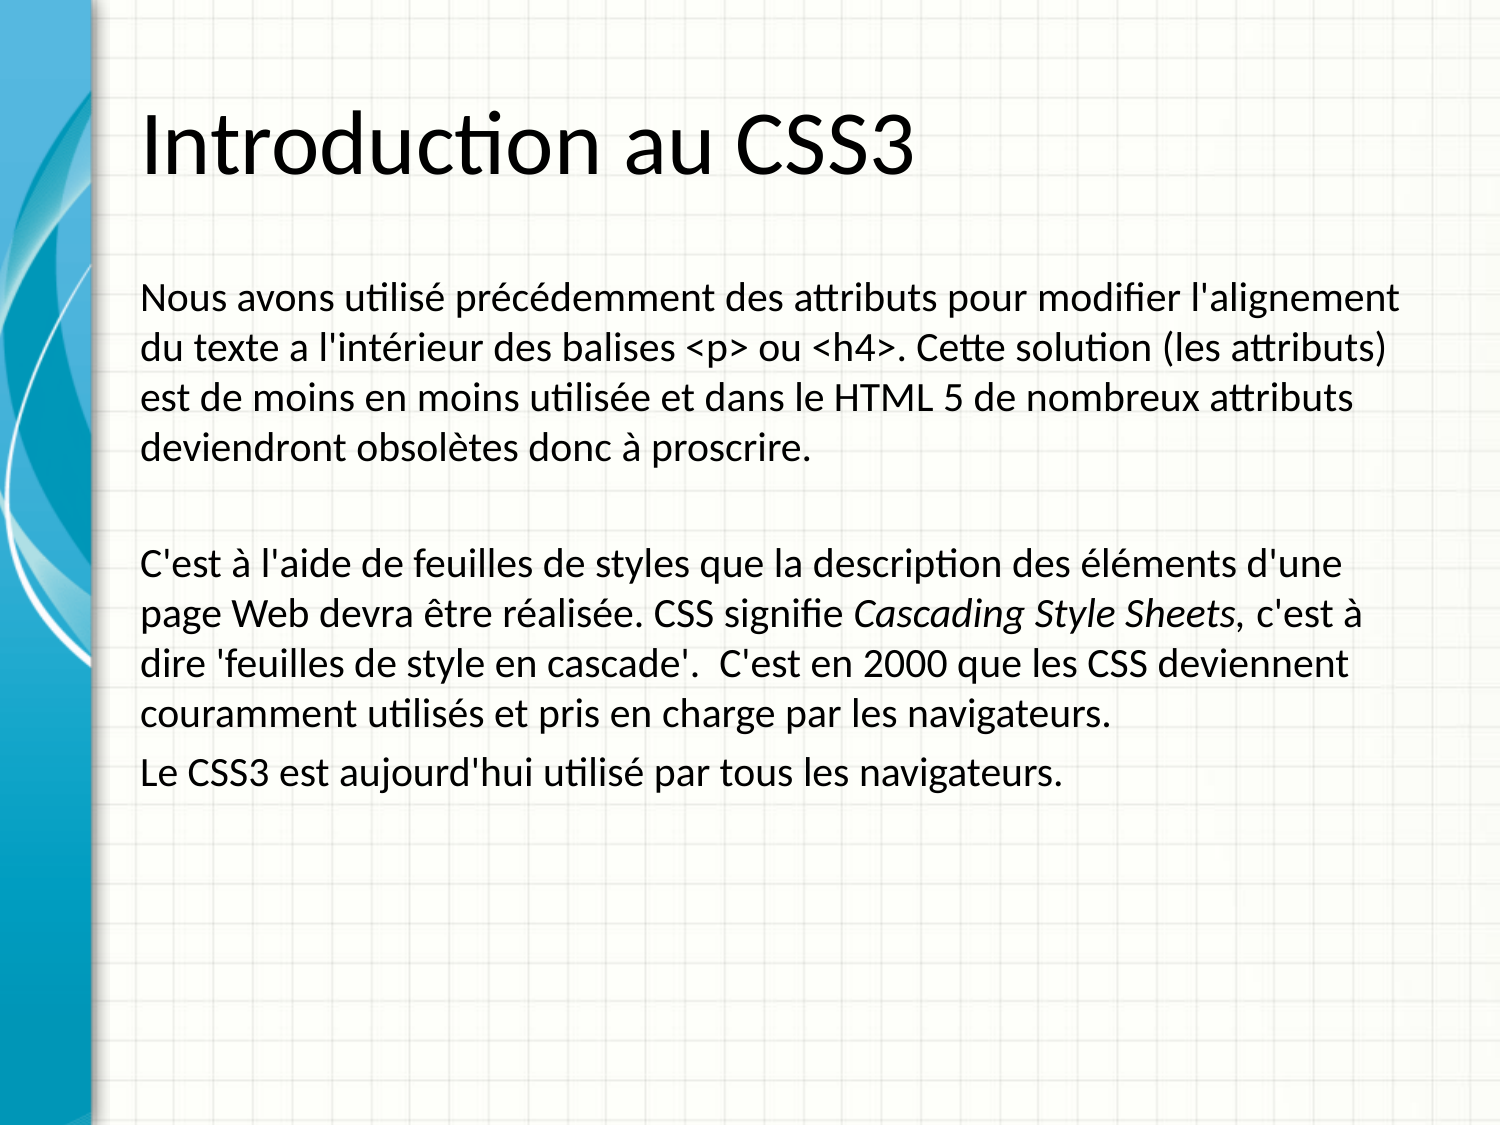

# Introduction au CSS3
Nous avons utilisé précédemment des attributs pour modifier l'alignement du texte a l'intérieur des balises <p> ou <h4>. Cette solution (les attributs) est de moins en moins utilisée et dans le HTML 5 de nombreux attributs deviendront obsolètes donc à proscrire.

C'est à l'aide de feuilles de styles que la description des éléments d'une page Web devra être réalisée. CSS signifie Cascading Style Sheets, c'est à dire 'feuilles de style en cascade'.  C'est en 2000 que les CSS deviennent couramment utilisés et pris en charge par les navigateurs.
Le CSS3 est aujourd'hui utilisé par tous les navigateurs.